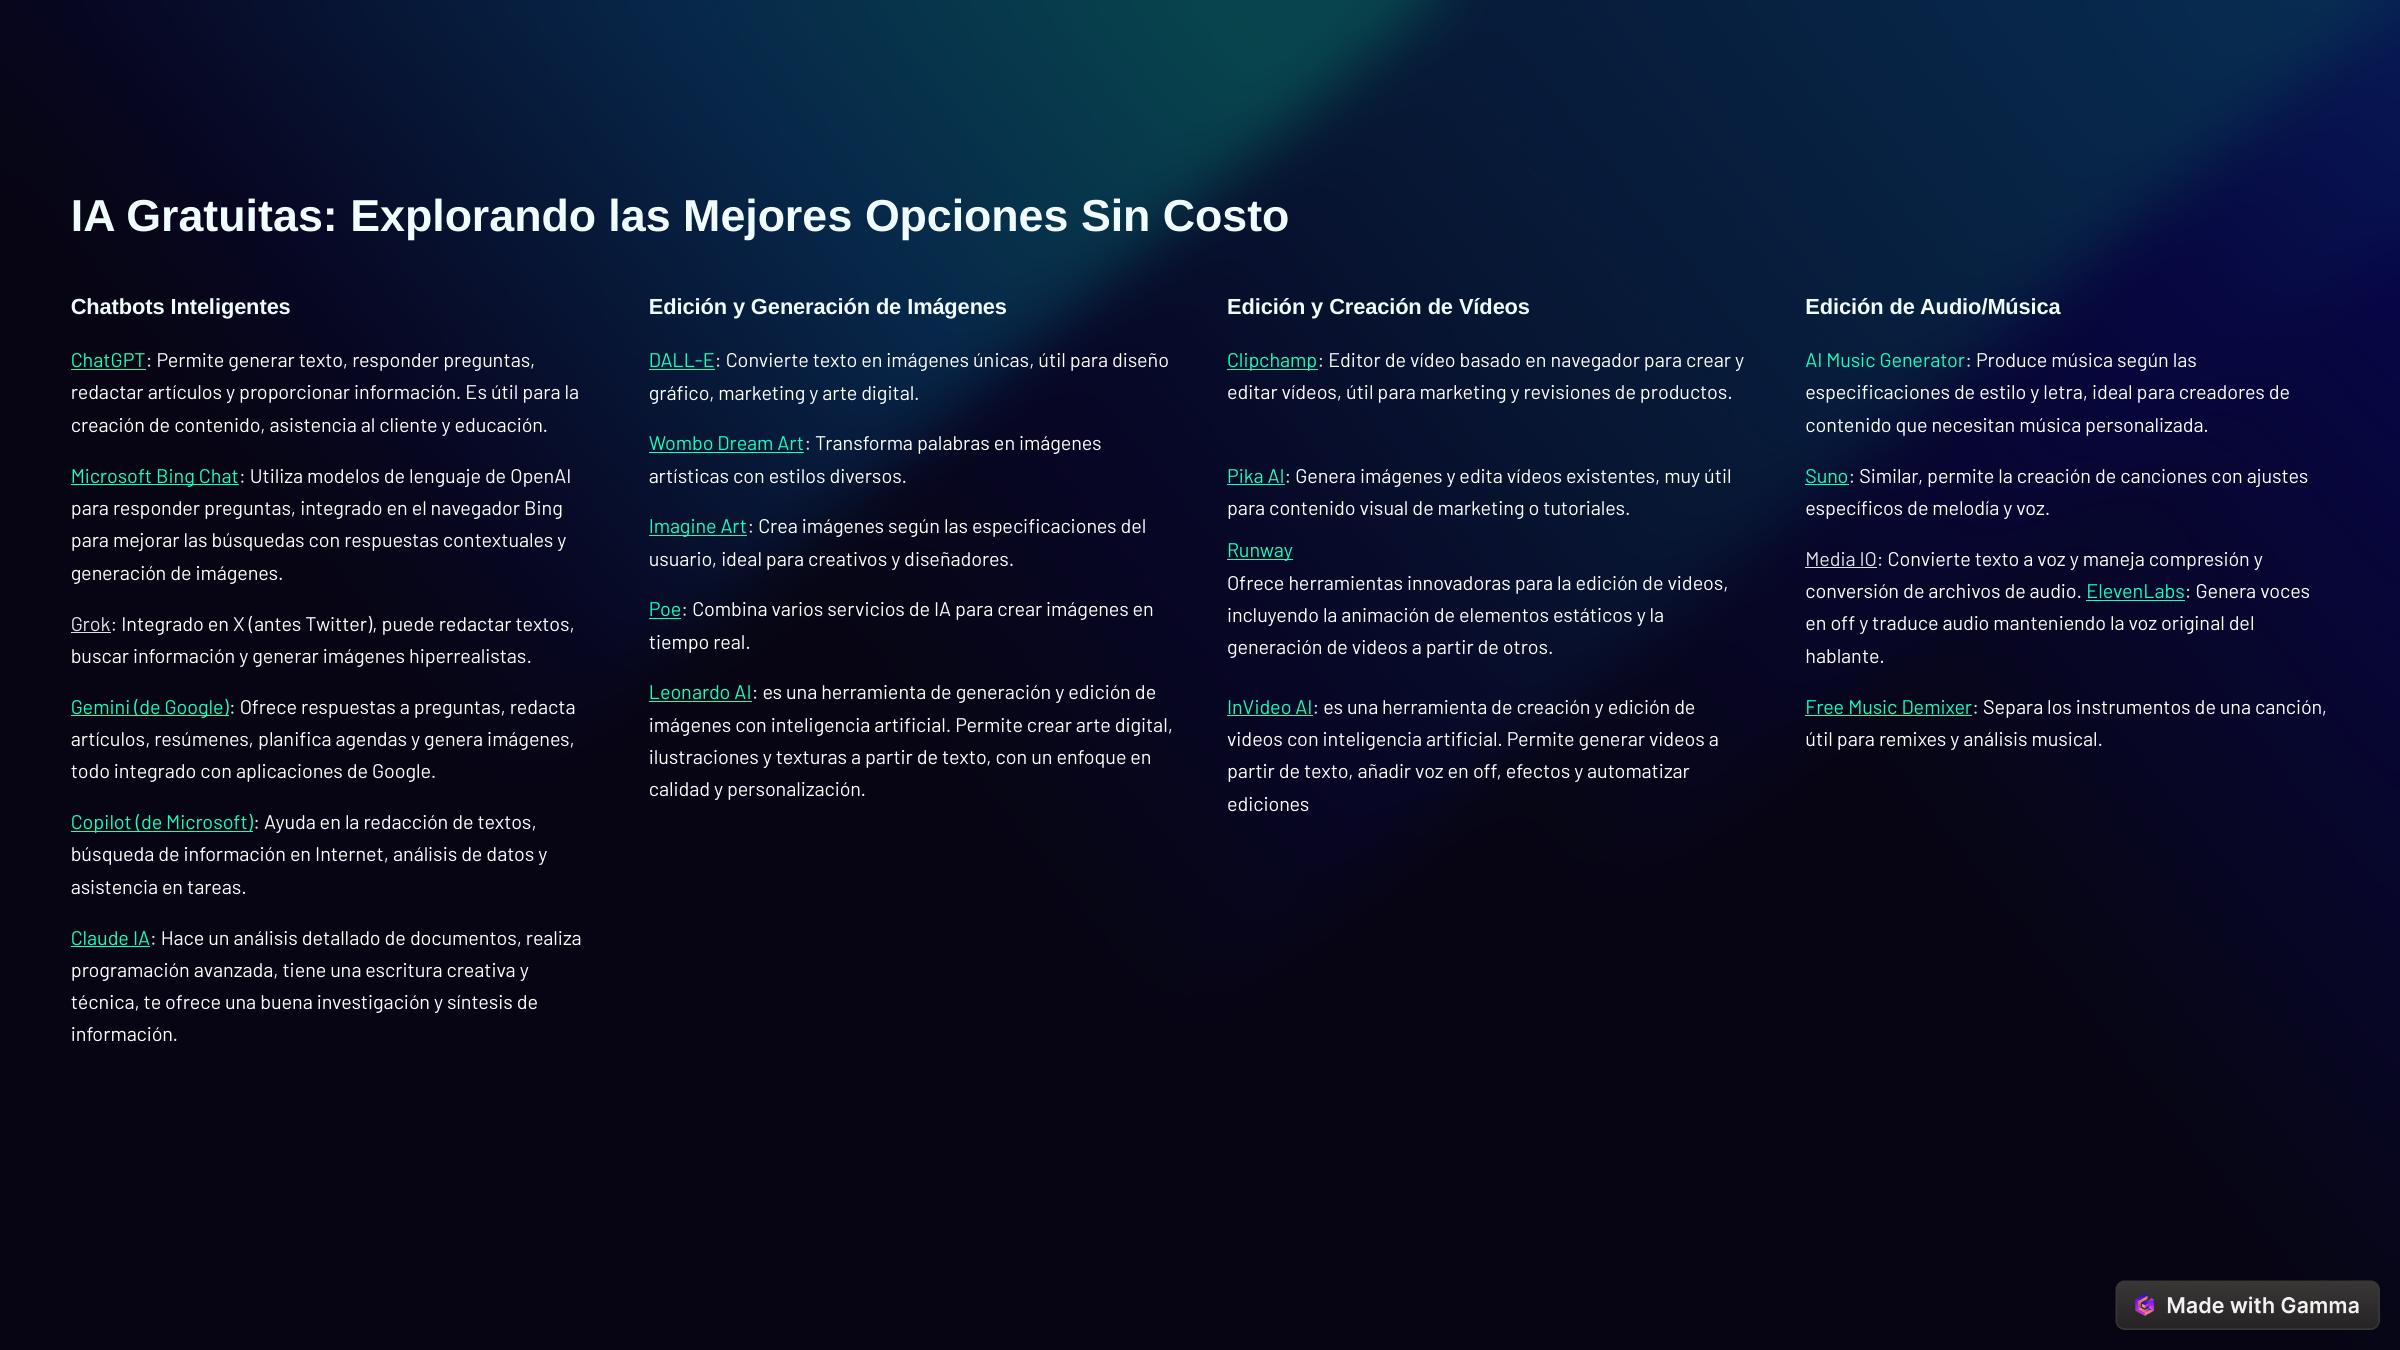

IA Gratuitas: Explorando las Mejores Opciones Sin Costo
Chatbots Inteligentes
Edición y Generación de Imágenes
Edición y Creación de Vídeos
Edición de Audio/Música
ChatGPT: Permite generar texto, responder preguntas, redactar artículos y proporcionar información. Es útil para la creación de contenido, asistencia al cliente y educación.
DALL-E: Convierte texto en imágenes únicas, útil para diseño gráfico, marketing y arte digital.
Clipchamp: Editor de vídeo basado en navegador para crear y editar vídeos, útil para marketing y revisiones de productos.
AI Music Generator: Produce música según las especificaciones de estilo y letra, ideal para creadores de contenido que necesitan música personalizada.
Wombo Dream Art: Transforma palabras en imágenes artísticas con estilos diversos.
Microsoft Bing Chat: Utiliza modelos de lenguaje de OpenAI para responder preguntas, integrado en el navegador Bing para mejorar las búsquedas con respuestas contextuales y generación de imágenes.
Pika AI: Genera imágenes y edita vídeos existentes, muy útil para contenido visual de marketing o tutoriales.
Suno: Similar, permite la creación de canciones con ajustes específicos de melodía y voz.
Imagine Art: Crea imágenes según las especificaciones del usuario, ideal para creativos y diseñadores.
Runway
Ofrece herramientas innovadoras para la edición de videos, incluyendo la animación de elementos estáticos y la generación de videos a partir de otros.
Media IO: Convierte texto a voz y maneja compresión y conversión de archivos de audio. ElevenLabs: Genera voces en off y traduce audio manteniendo la voz original del hablante.
Poe: Combina varios servicios de IA para crear imágenes en tiempo real.
Grok: Integrado en X (antes Twitter), puede redactar textos, buscar información y generar imágenes hiperrealistas.
Leonardo AI: es una herramienta de generación y edición de imágenes con inteligencia artificial. Permite crear arte digital, ilustraciones y texturas a partir de texto, con un enfoque en calidad y personalización.
Gemini (de Google): Ofrece respuestas a preguntas, redacta artículos, resúmenes, planifica agendas y genera imágenes, todo integrado con aplicaciones de Google.
InVideo AI: es una herramienta de creación y edición de videos con inteligencia artificial. Permite generar videos a partir de texto, añadir voz en off, efectos y automatizar ediciones
Free Music Demixer: Separa los instrumentos de una canción, útil para remixes y análisis musical.
Copilot (de Microsoft): Ayuda en la redacción de textos, búsqueda de información en Internet, análisis de datos y asistencia en tareas.
Claude IA: Hace un análisis detallado de documentos, realiza programación avanzada, tiene una escritura creativa y técnica, te ofrece una buena investigación y síntesis de información.